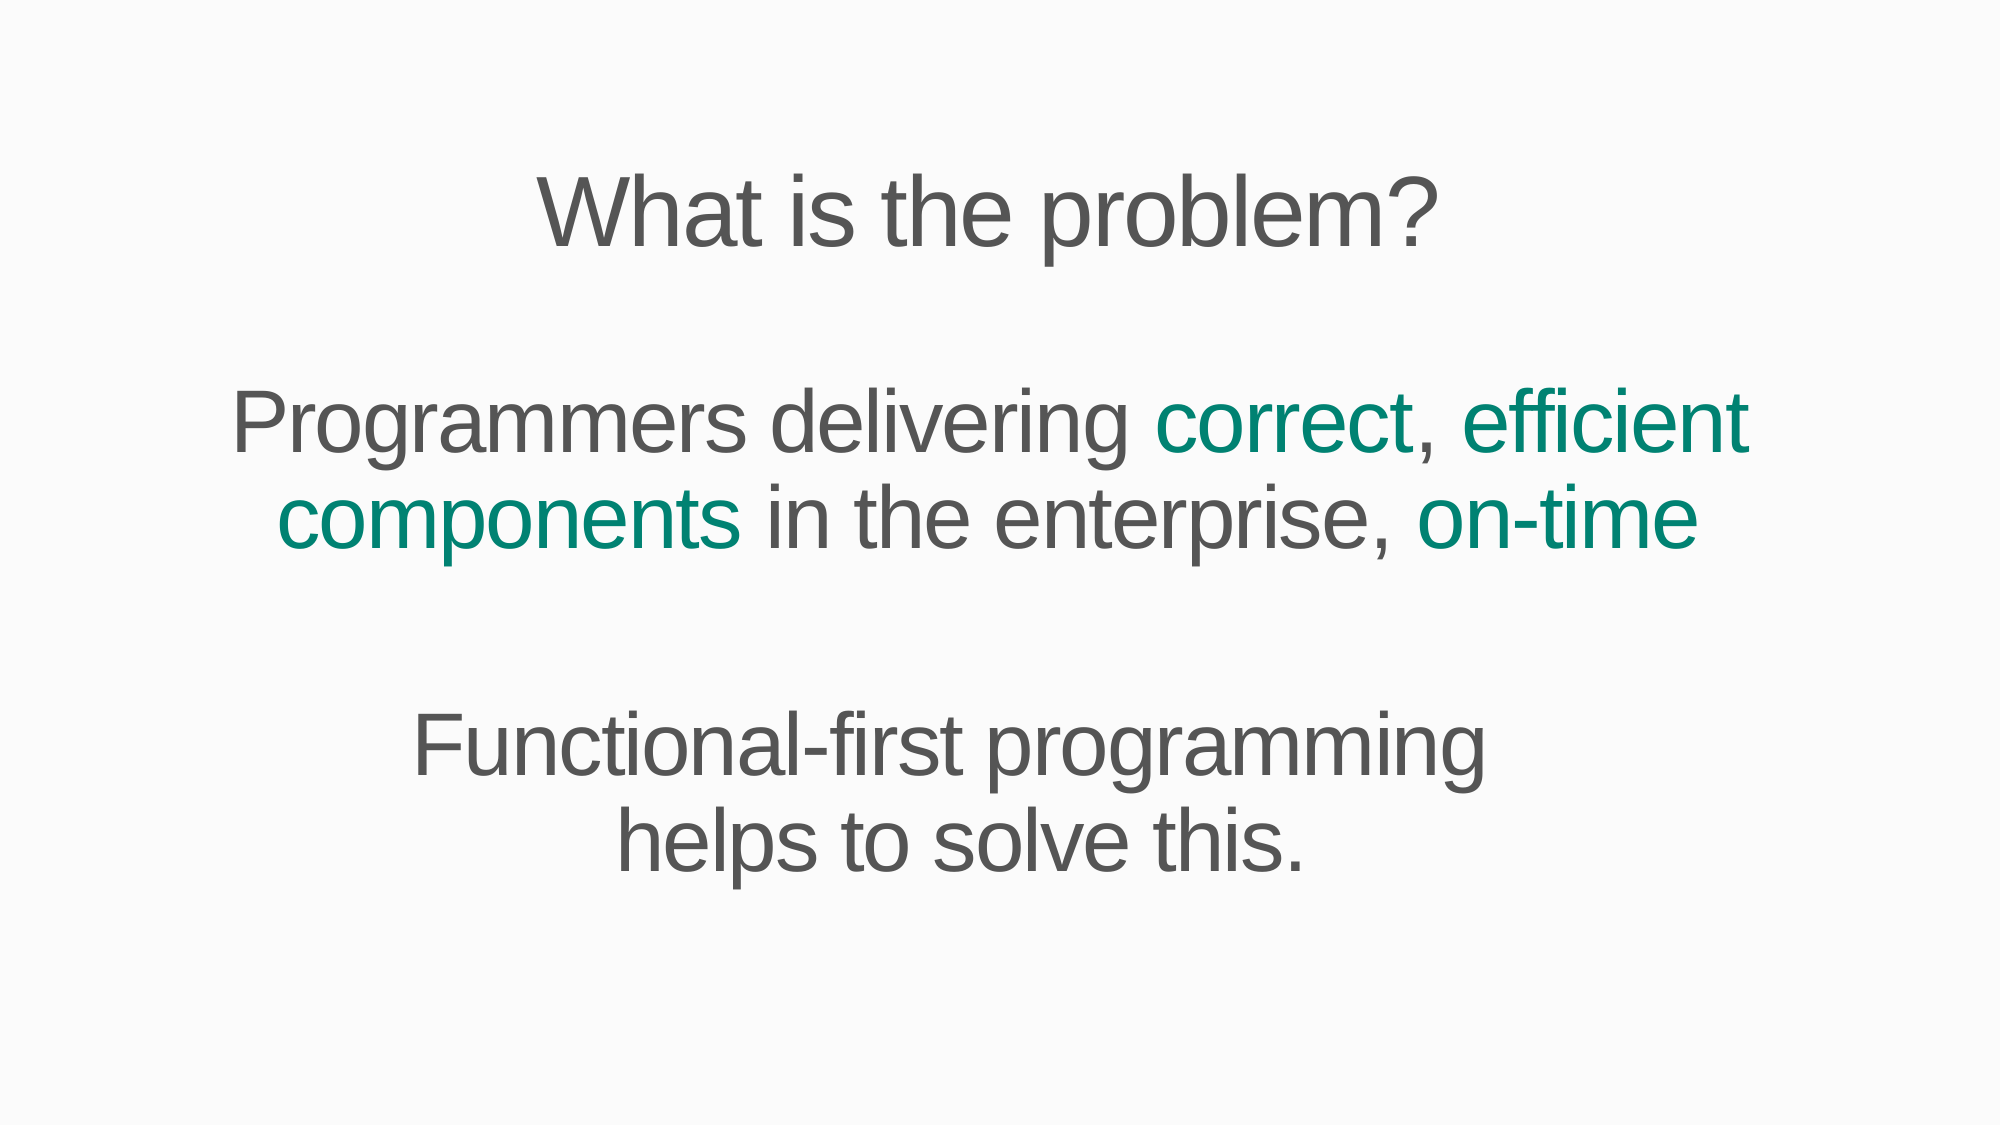

# What is the problem? Programmers delivering correct, efficient components in the enterprise, on-time
Functional-first programming
helps to solve this.